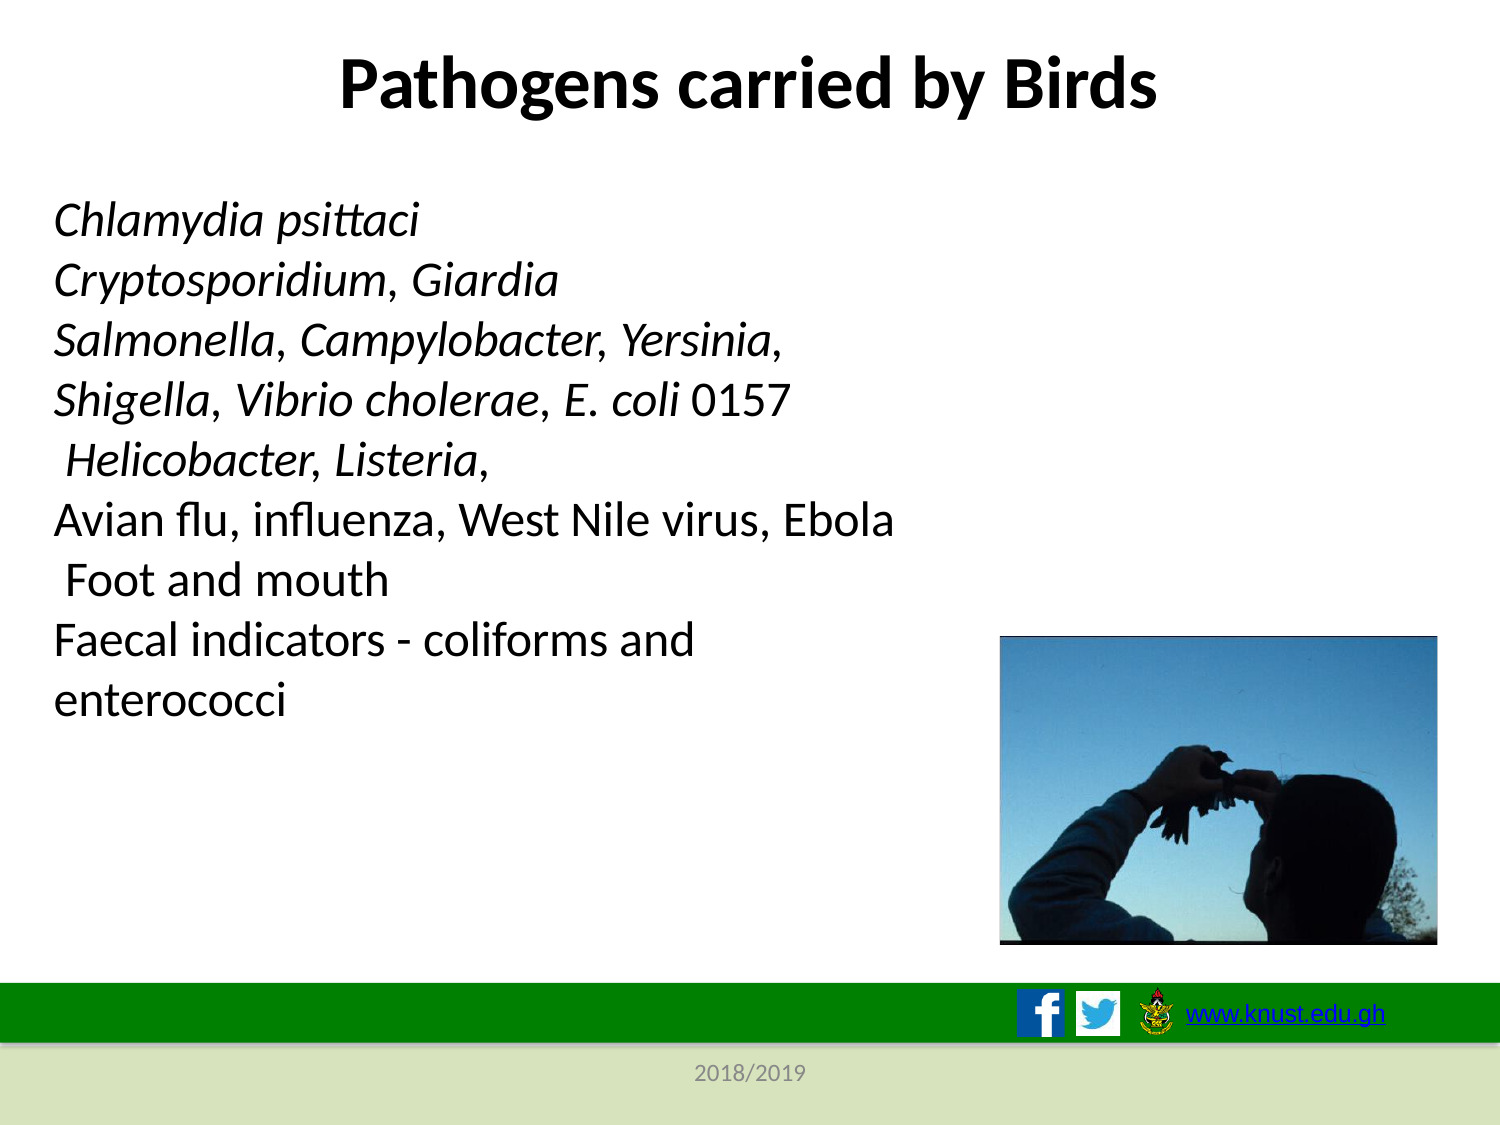

# Pathogens carried by Birds
Chlamydia psittaci
Cryptosporidium, Giardia  Salmonella, Campylobacter, Yersinia,  Shigella, Vibrio cholerae, E. coli 0157  Helicobacter, Listeria,
Avian flu, influenza, West Nile virus, Ebola  Foot and mouth
Faecal indicators - coliforms and enterococci

www.knust.edu.gh
2018/2019